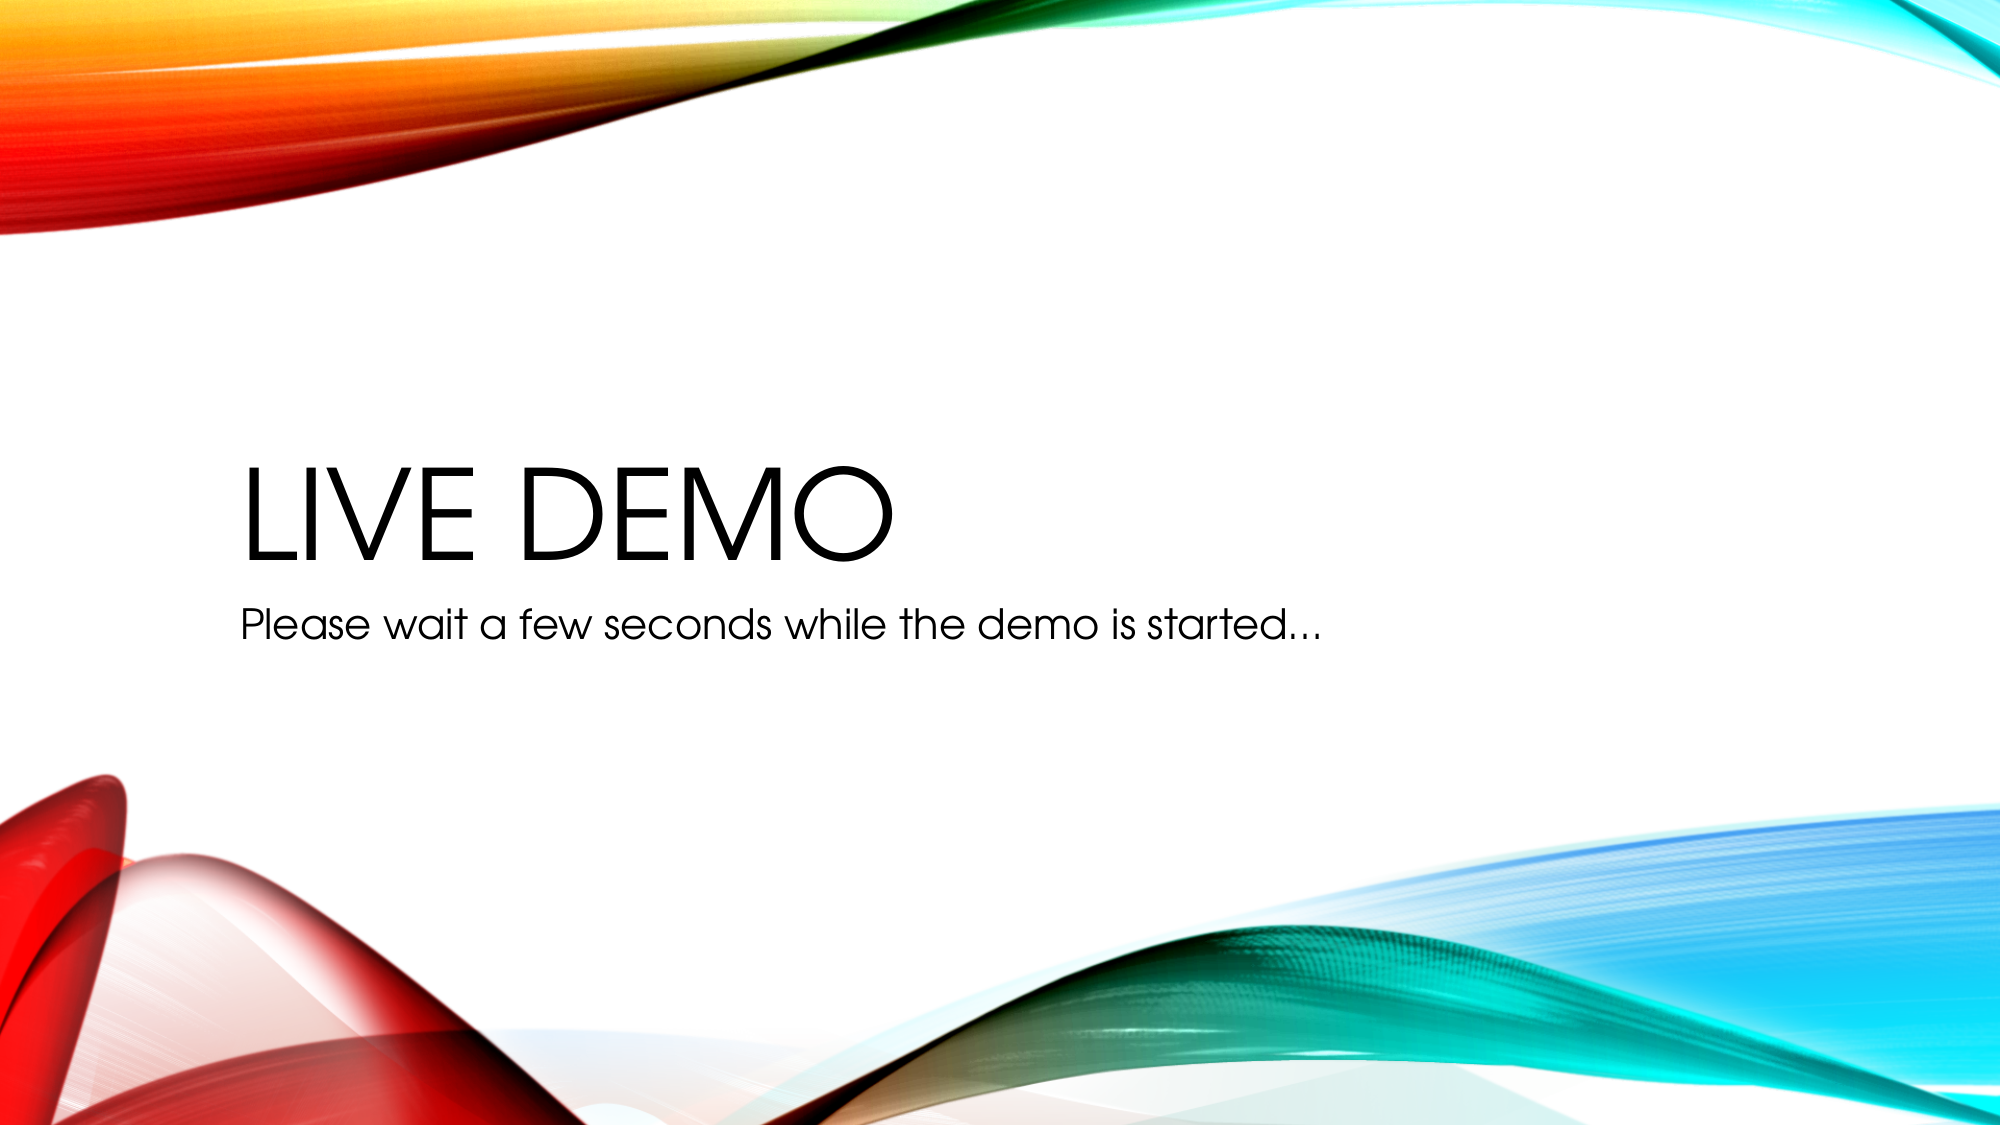

# Live Demo
Please wait a few seconds while the demo is started…